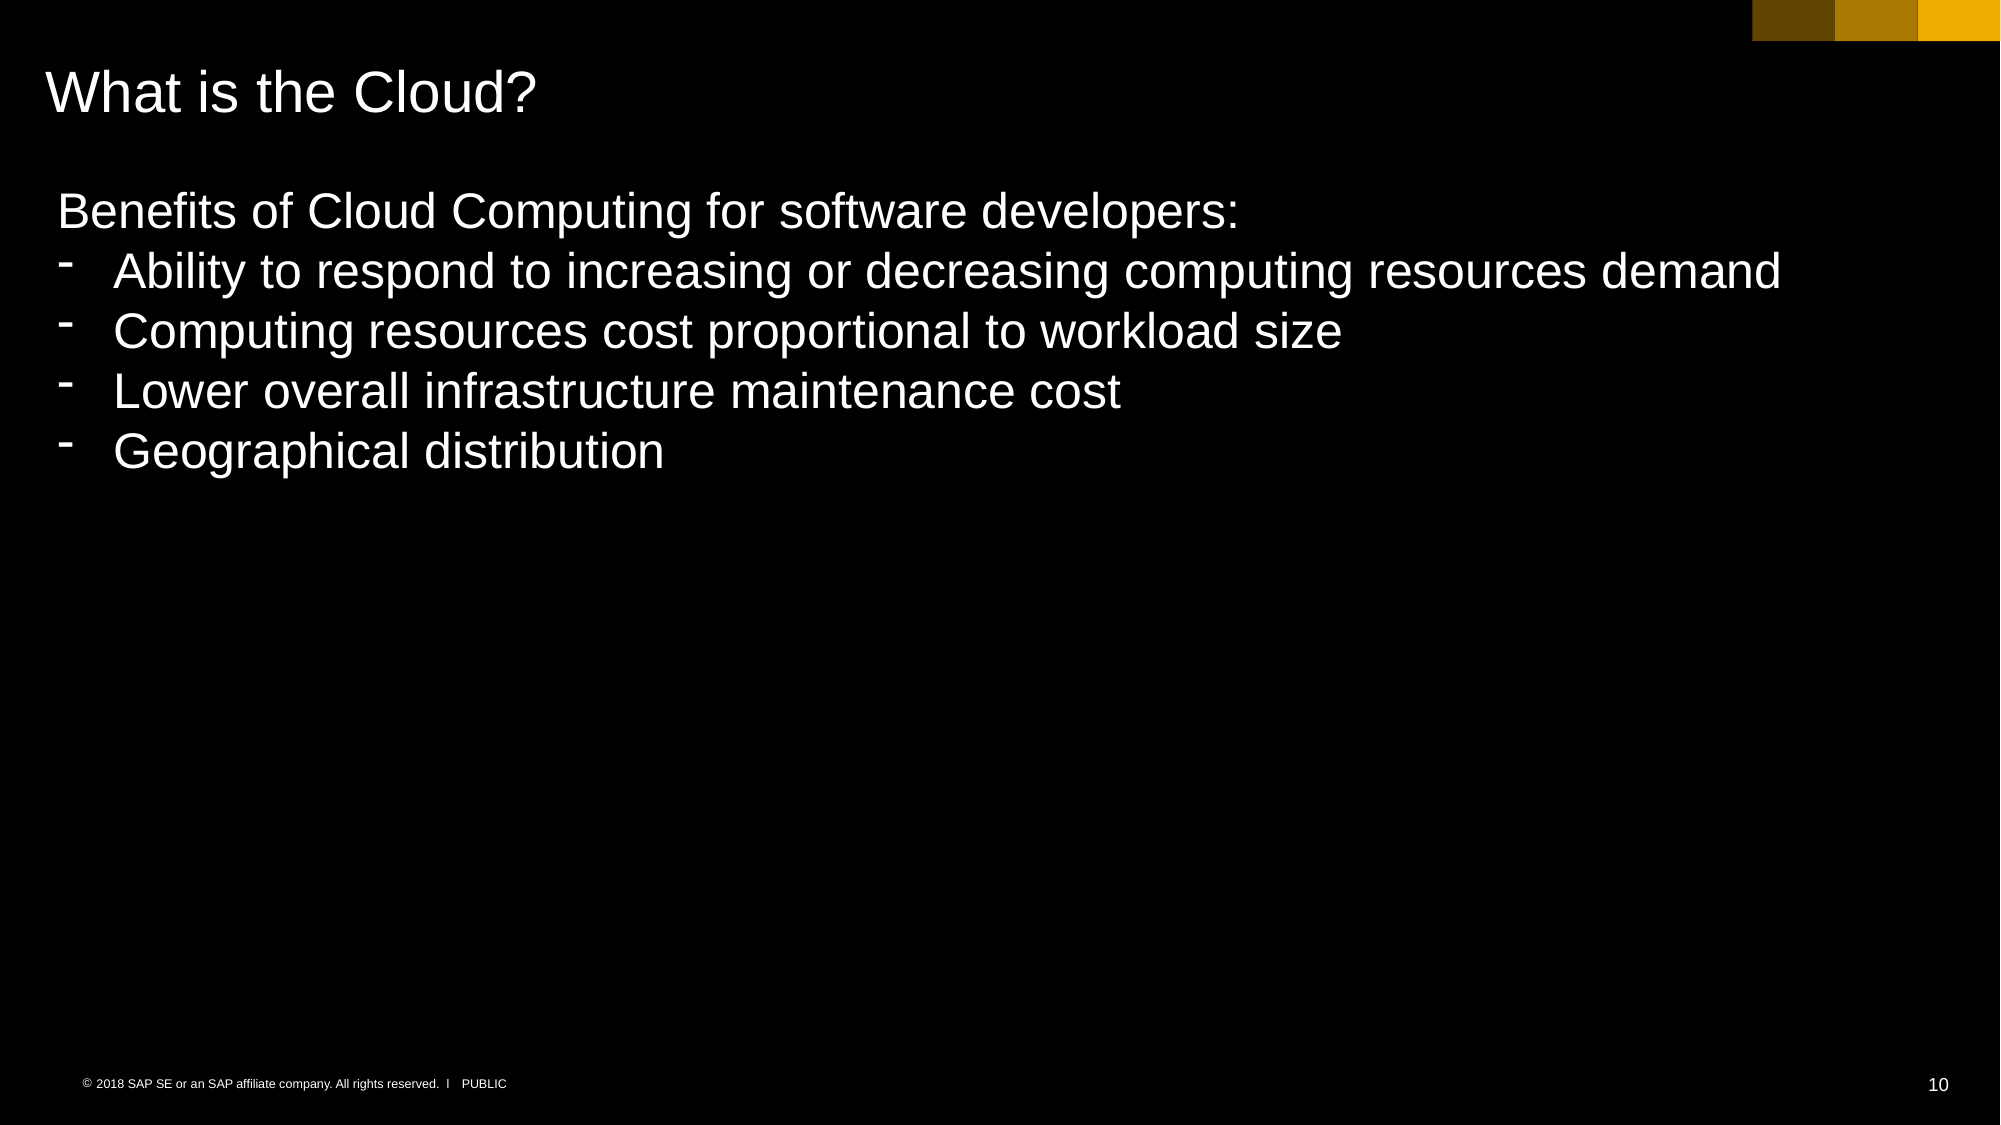

What is the Cloud?

Benefits of Cloud Computing for software developers:
Ability to respond to increasing or decreasing computing resources demand
Computing resources cost proportional to workload size
Lower overall infrastructure maintenance cost
Geographical distribution